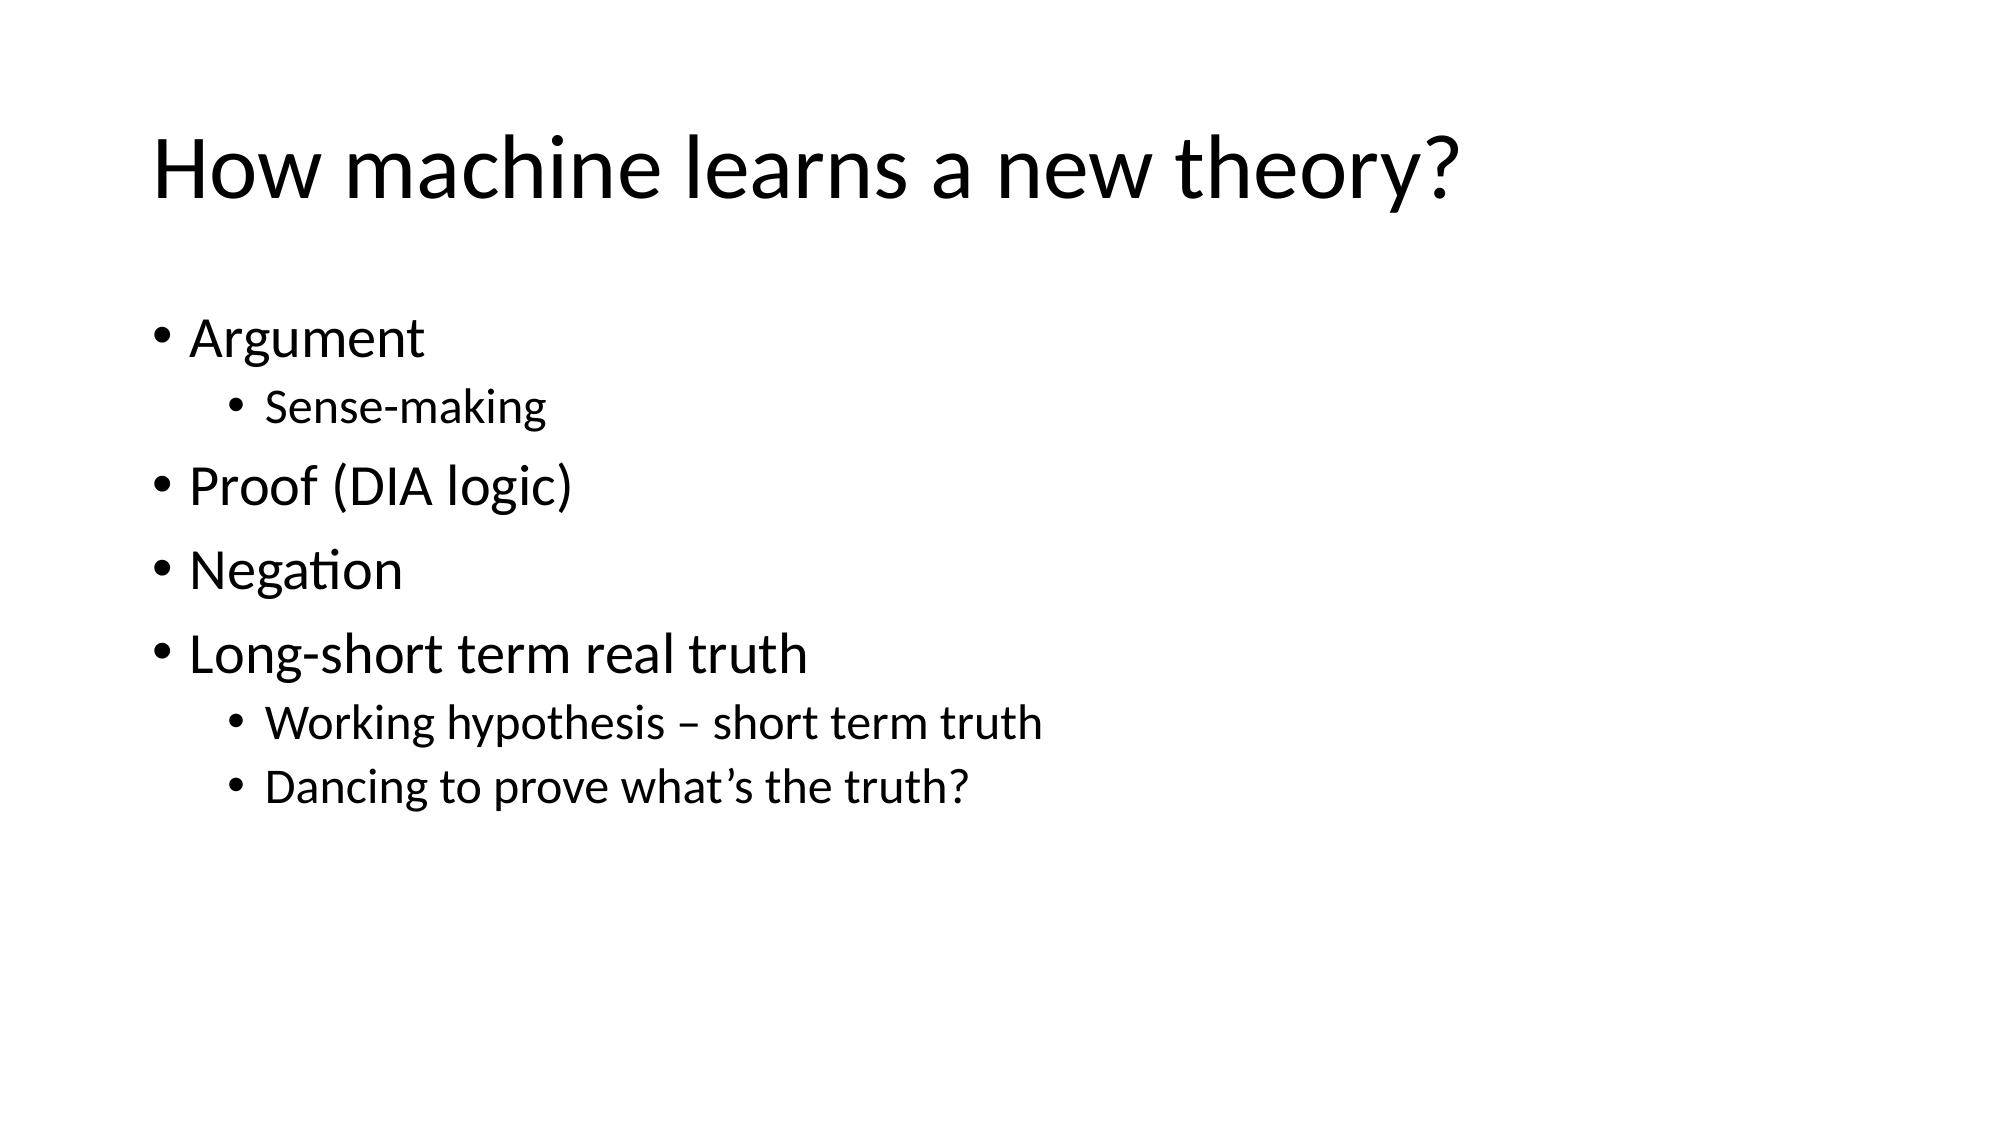

# How machine learns a new theory?
Argument
Sense-making
Proof (DIA logic)
Negation
Long-short term real truth
Working hypothesis – short term truth
Dancing to prove what’s the truth?